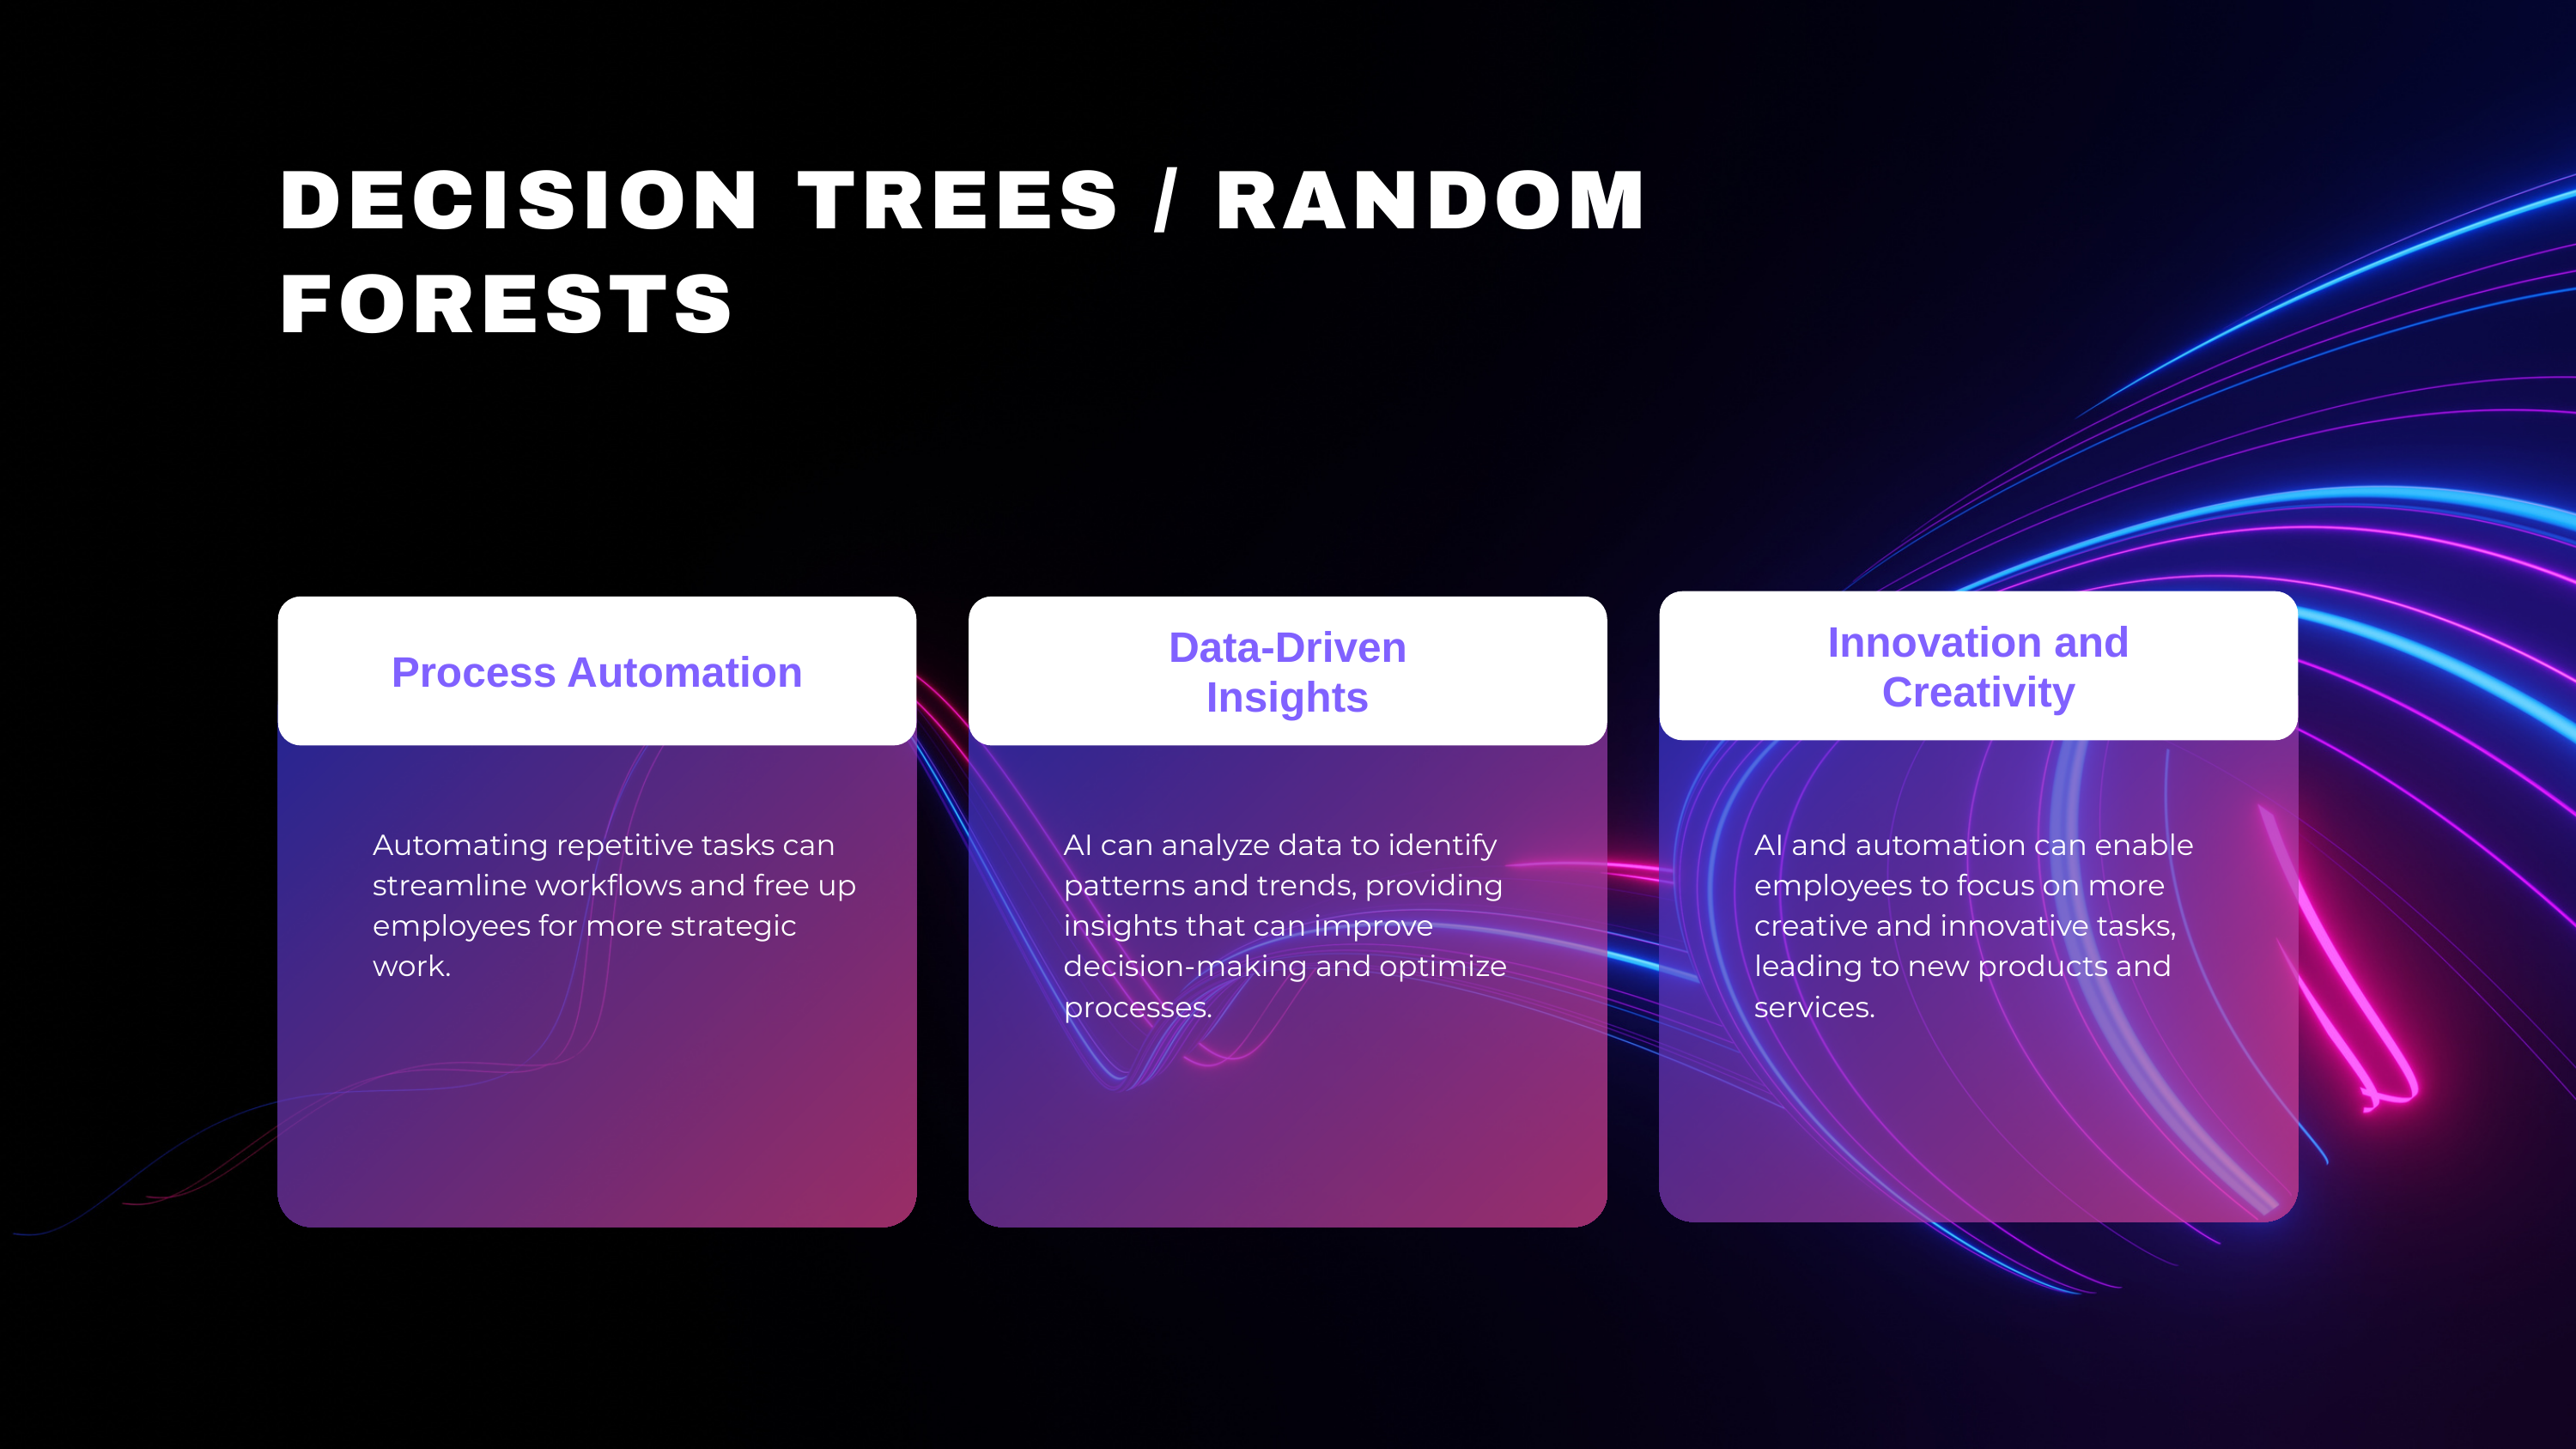

DECISION TREES / RANDOM FORESTS

Innovation and Creativity
Data-Driven Insights
Process Automation

Automating repetitive tasks can streamline workflows and free up employees for more strategic work.
AI can analyze data to identify patterns and trends, providing insights that can improve decision-making and optimize processes.
AI and automation can enable employees to focus on more creative and innovative tasks, leading to new products and services.